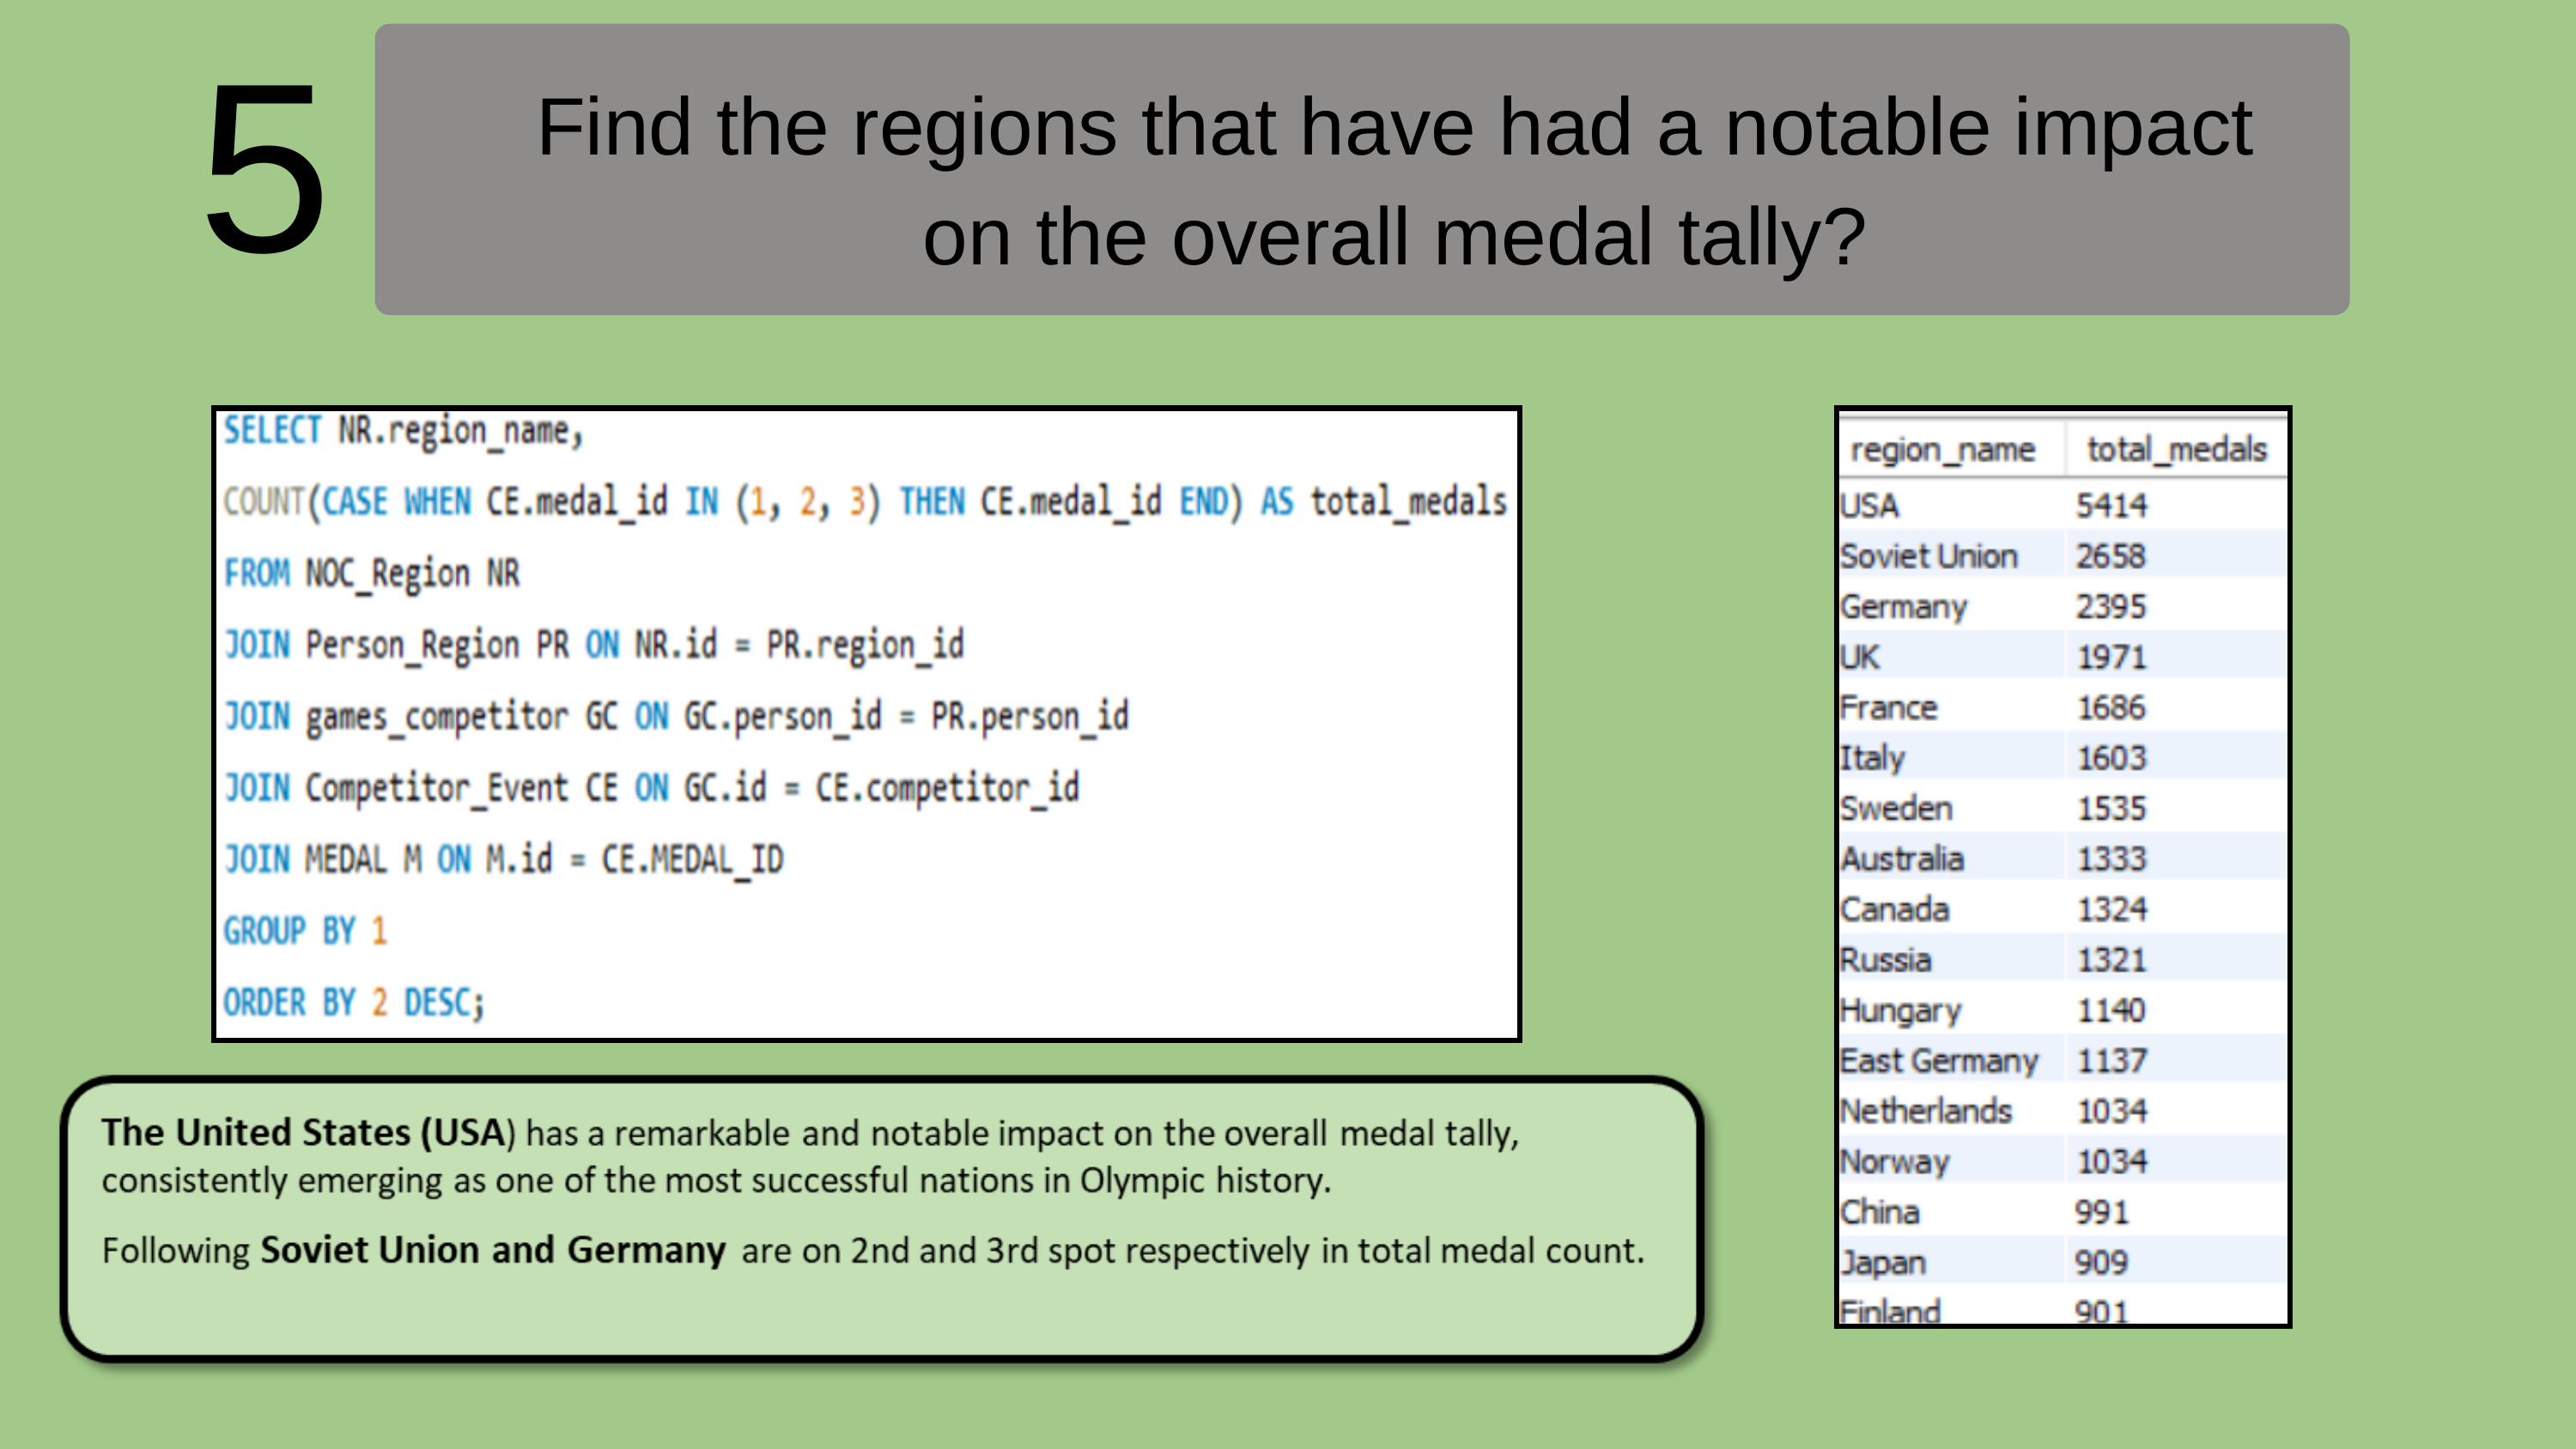

5
Find the regions that have had a notable impact on the overall medal tally?